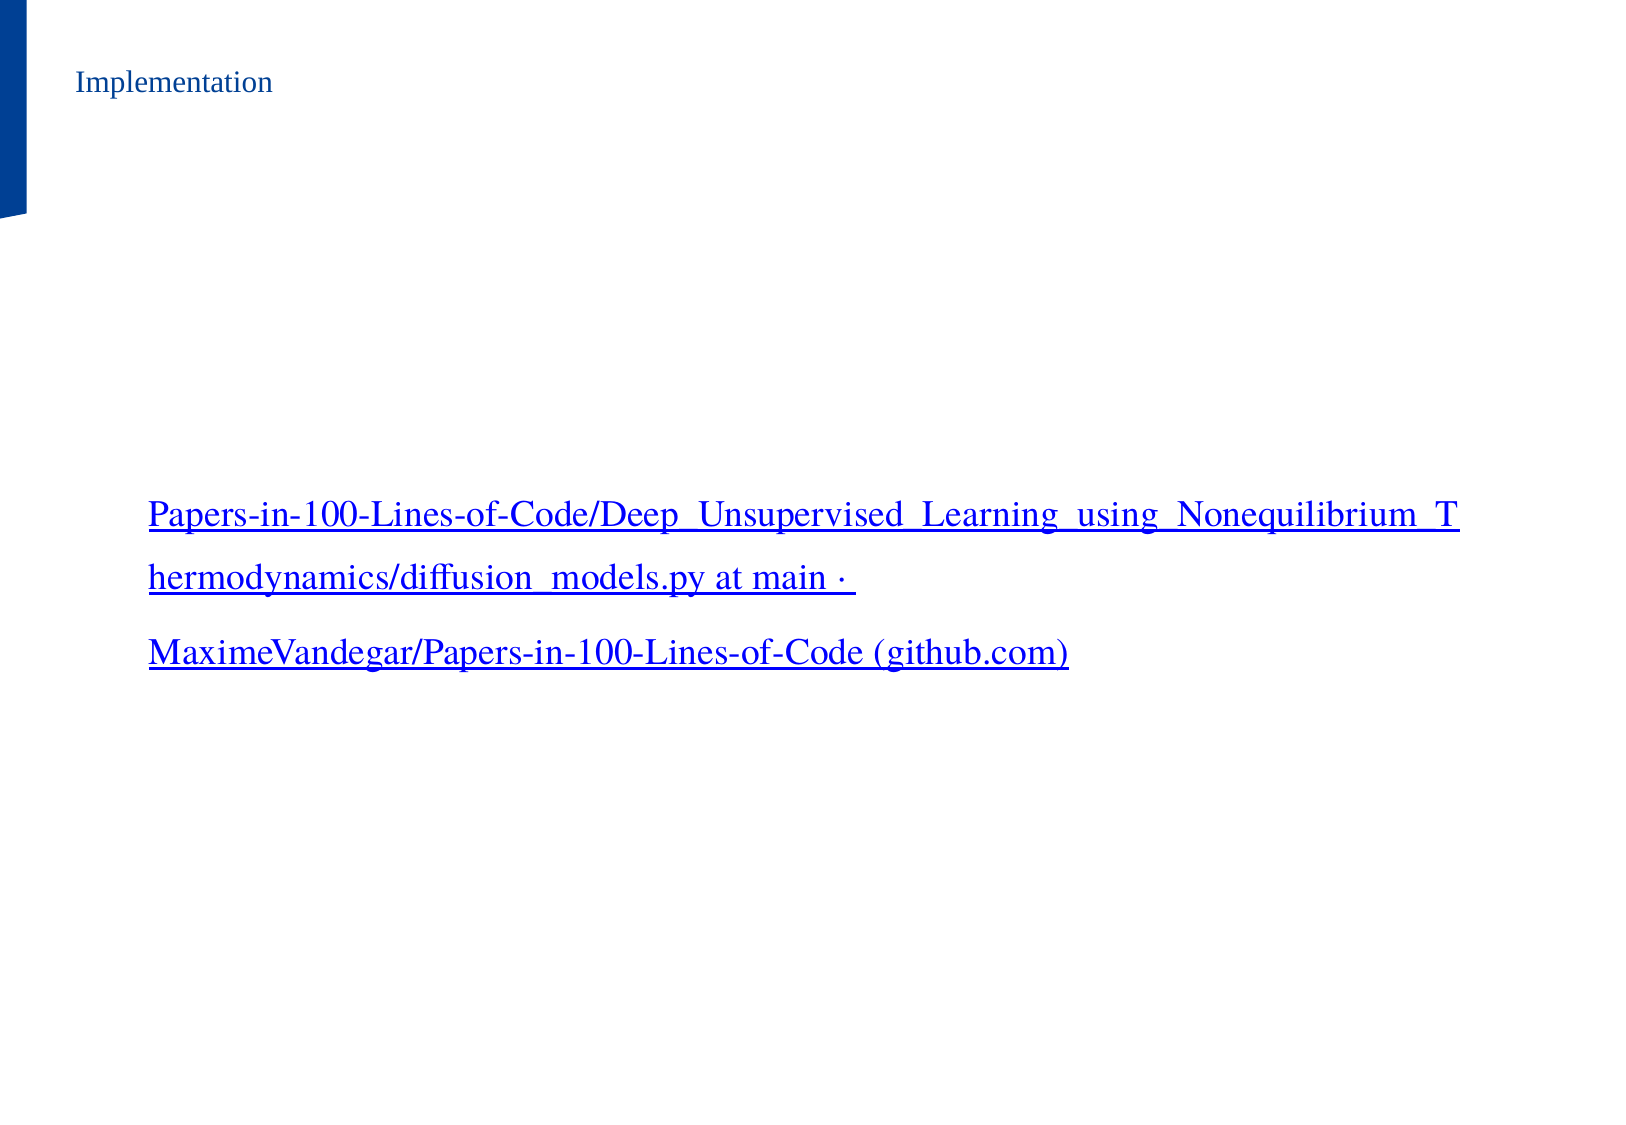

Implementation
Papers-in-100-Lines-of-Code/Deep_Unsupervised_Learning_using_Nonequilibrium_Thermodynamics/diffusion_models.py at main · MaximeVandegar/Papers-in-100-Lines-of-Code (github.com)